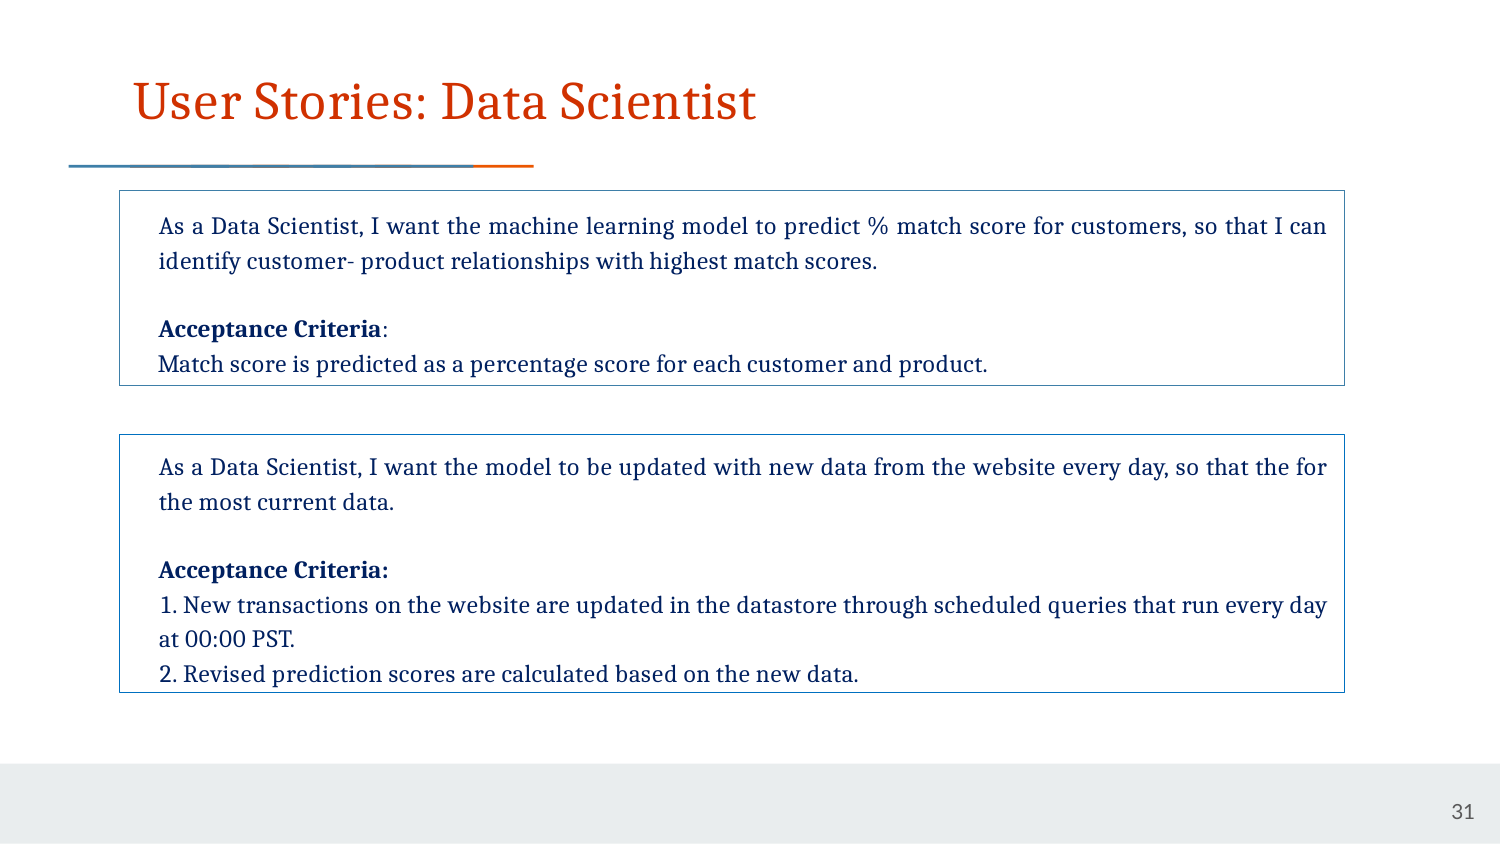

# User Stories: Data Scientist
As a Data Scientist, I want the machine learning model to predict % match score for customers, so that I can identify customer- product relationships with highest match scores.

Acceptance Criteria:
Match score is predicted as a percentage score for each customer and product.

As a Data Scientist, I want the model to be updated with new data from the website every day, so that the for the most current data.

Acceptance Criteria:
1. New transactions on the website are updated in the datastore through scheduled queries that run every day at 00:00 PST.
2. Revised prediction scores are calculated based on the new data.

31